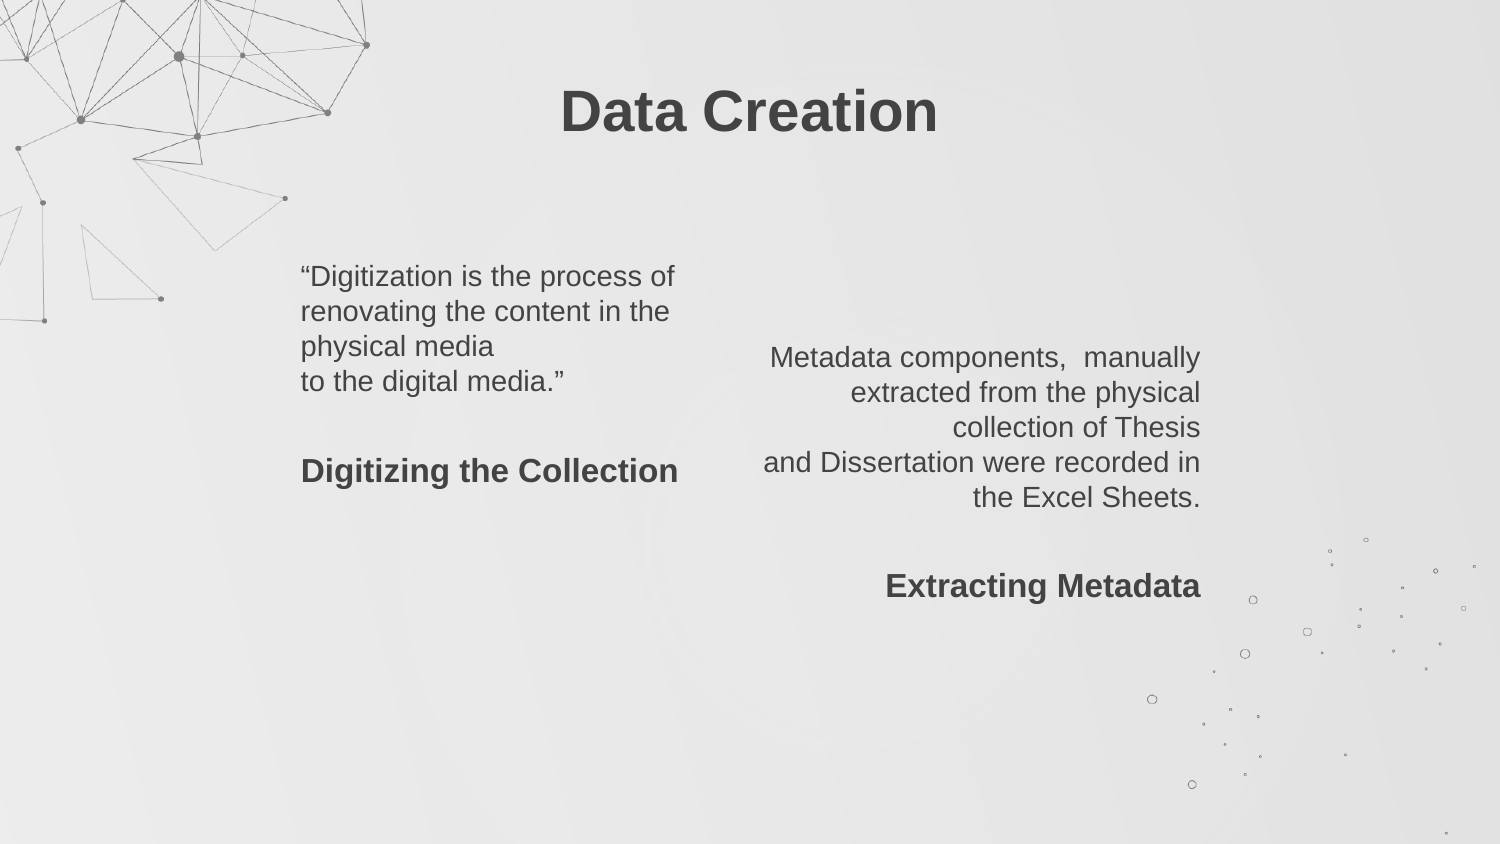

# Data Creation
“Digitization is the process of renovating the content in the physical media
to the digital media.”
Metadata components,  manually extracted from the physical collection of Thesis
and Dissertation were recorded in the Excel Sheets.

Digitizing the Collection
Extracting Metadata